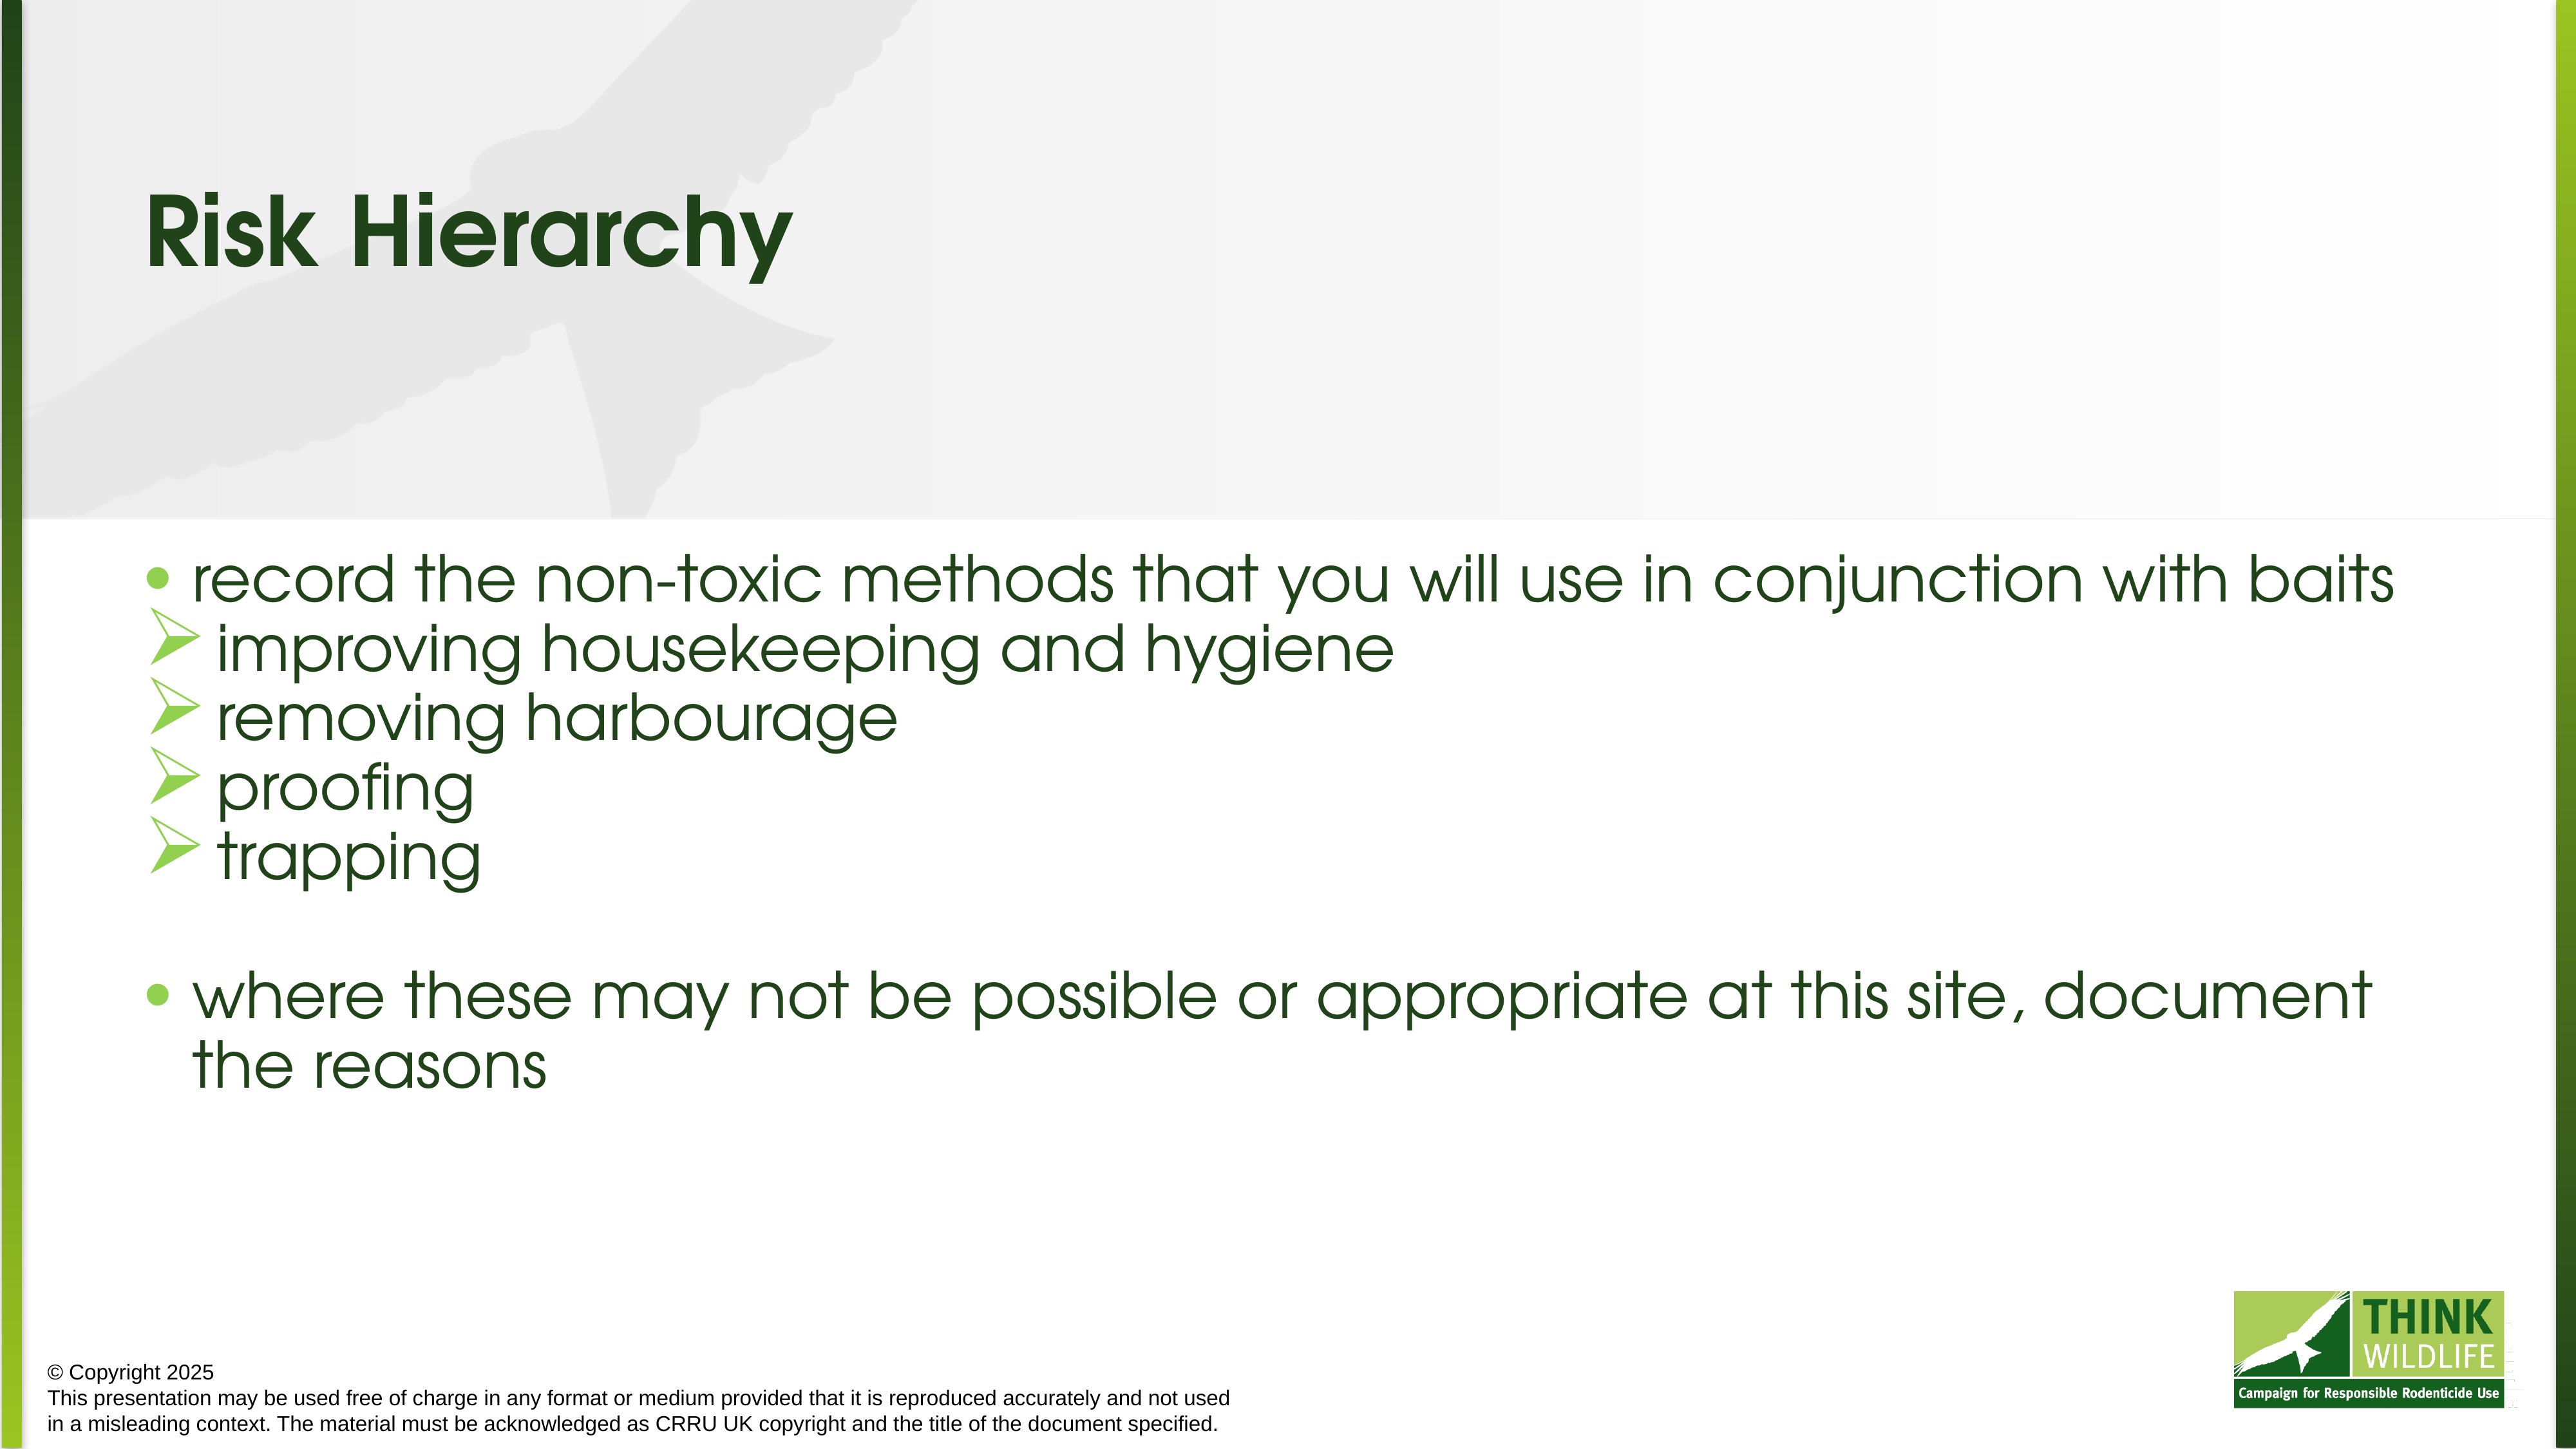

Risk Hierarchy
record the non-toxic methods that you will use in conjunction with baits
improving housekeeping and hygiene
removing harbourage
proofing
trapping

where these may not be possible or appropriate at this site, document the reasons

© Copyright 2025
This presentation may be used free of charge in any format or medium provided that it is reproduced accurately and not used
in a misleading context. The material must be acknowledged as CRRU UK copyright and the title of the document specified.